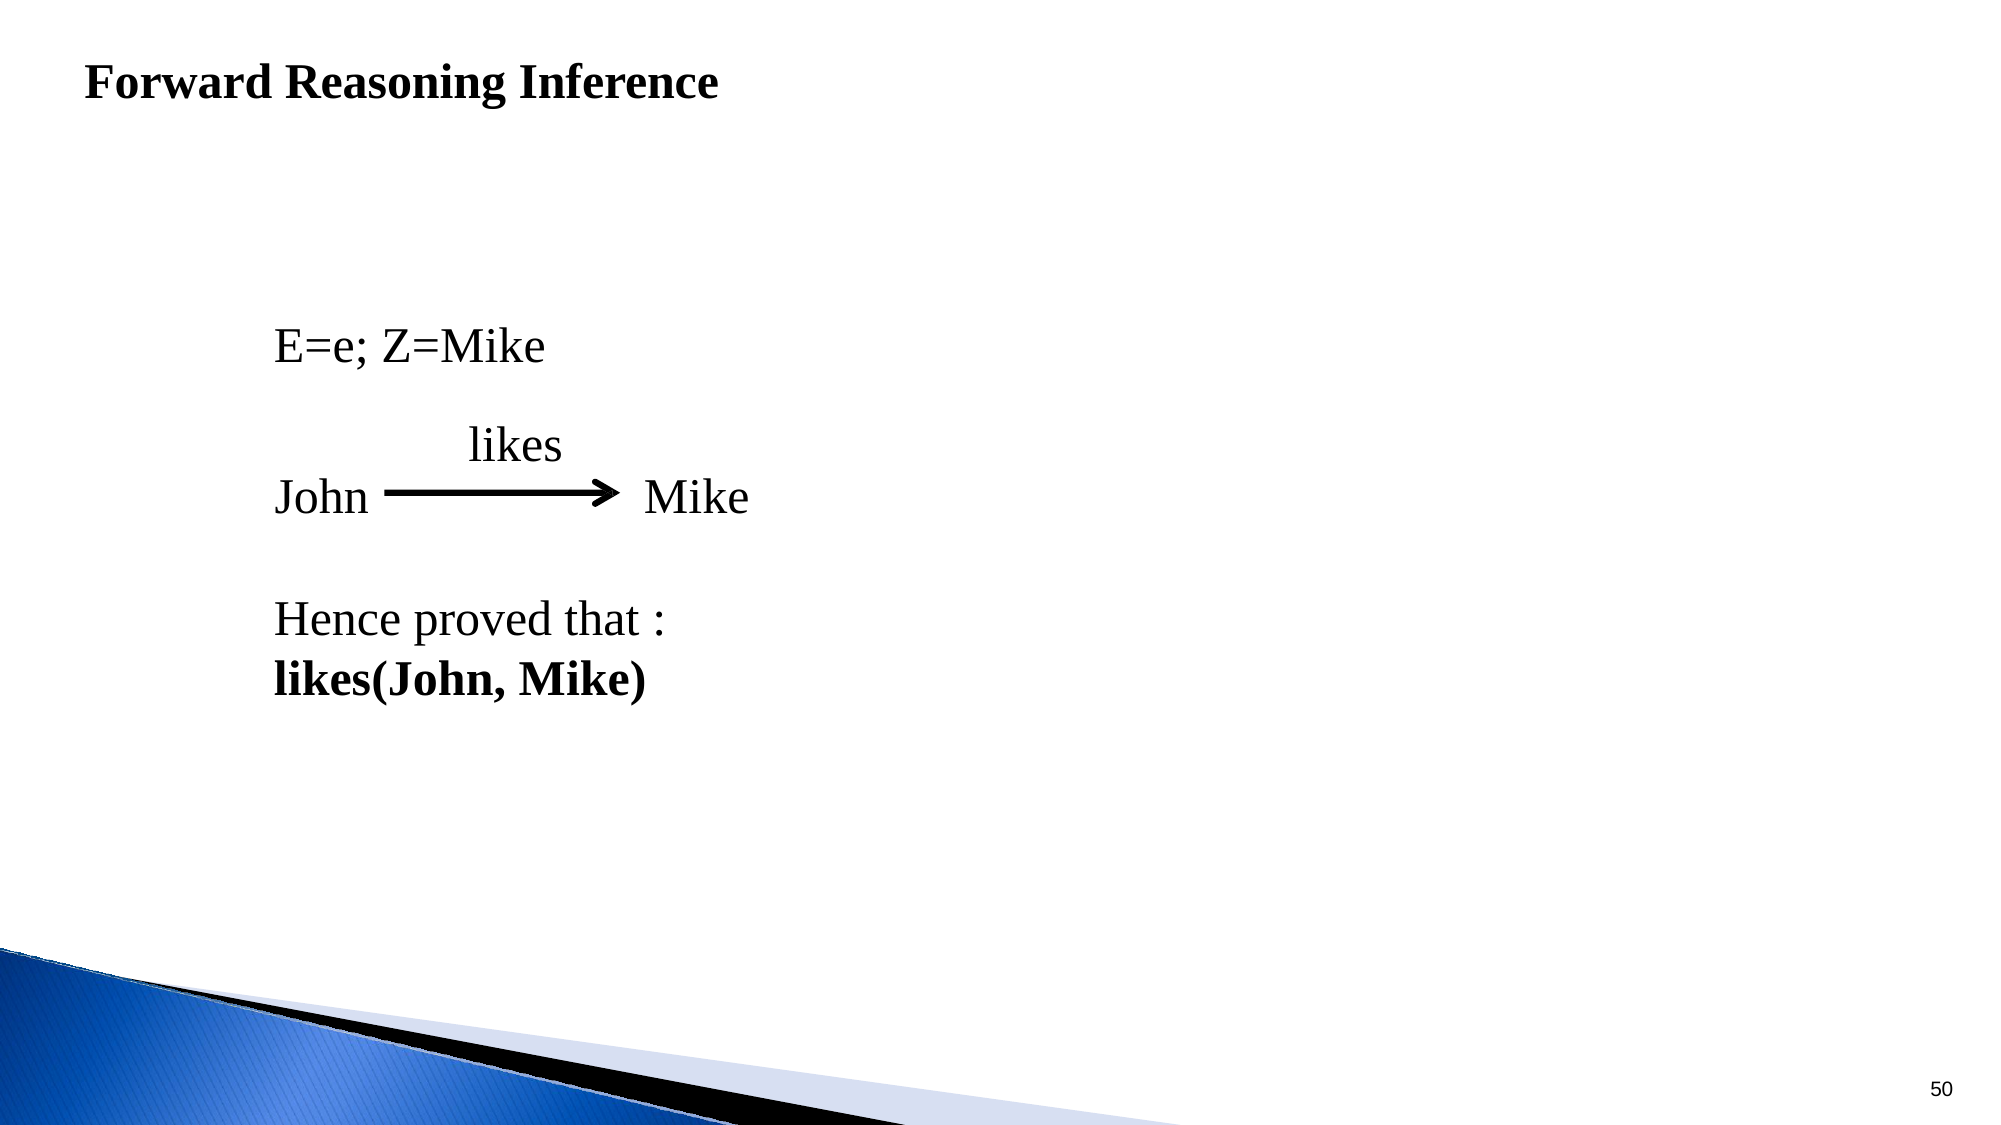

# Forward Reasoning Inference
E=e; Z=Mike
likes
John	Mike

Hence proved that : likes(John, Mike)

50